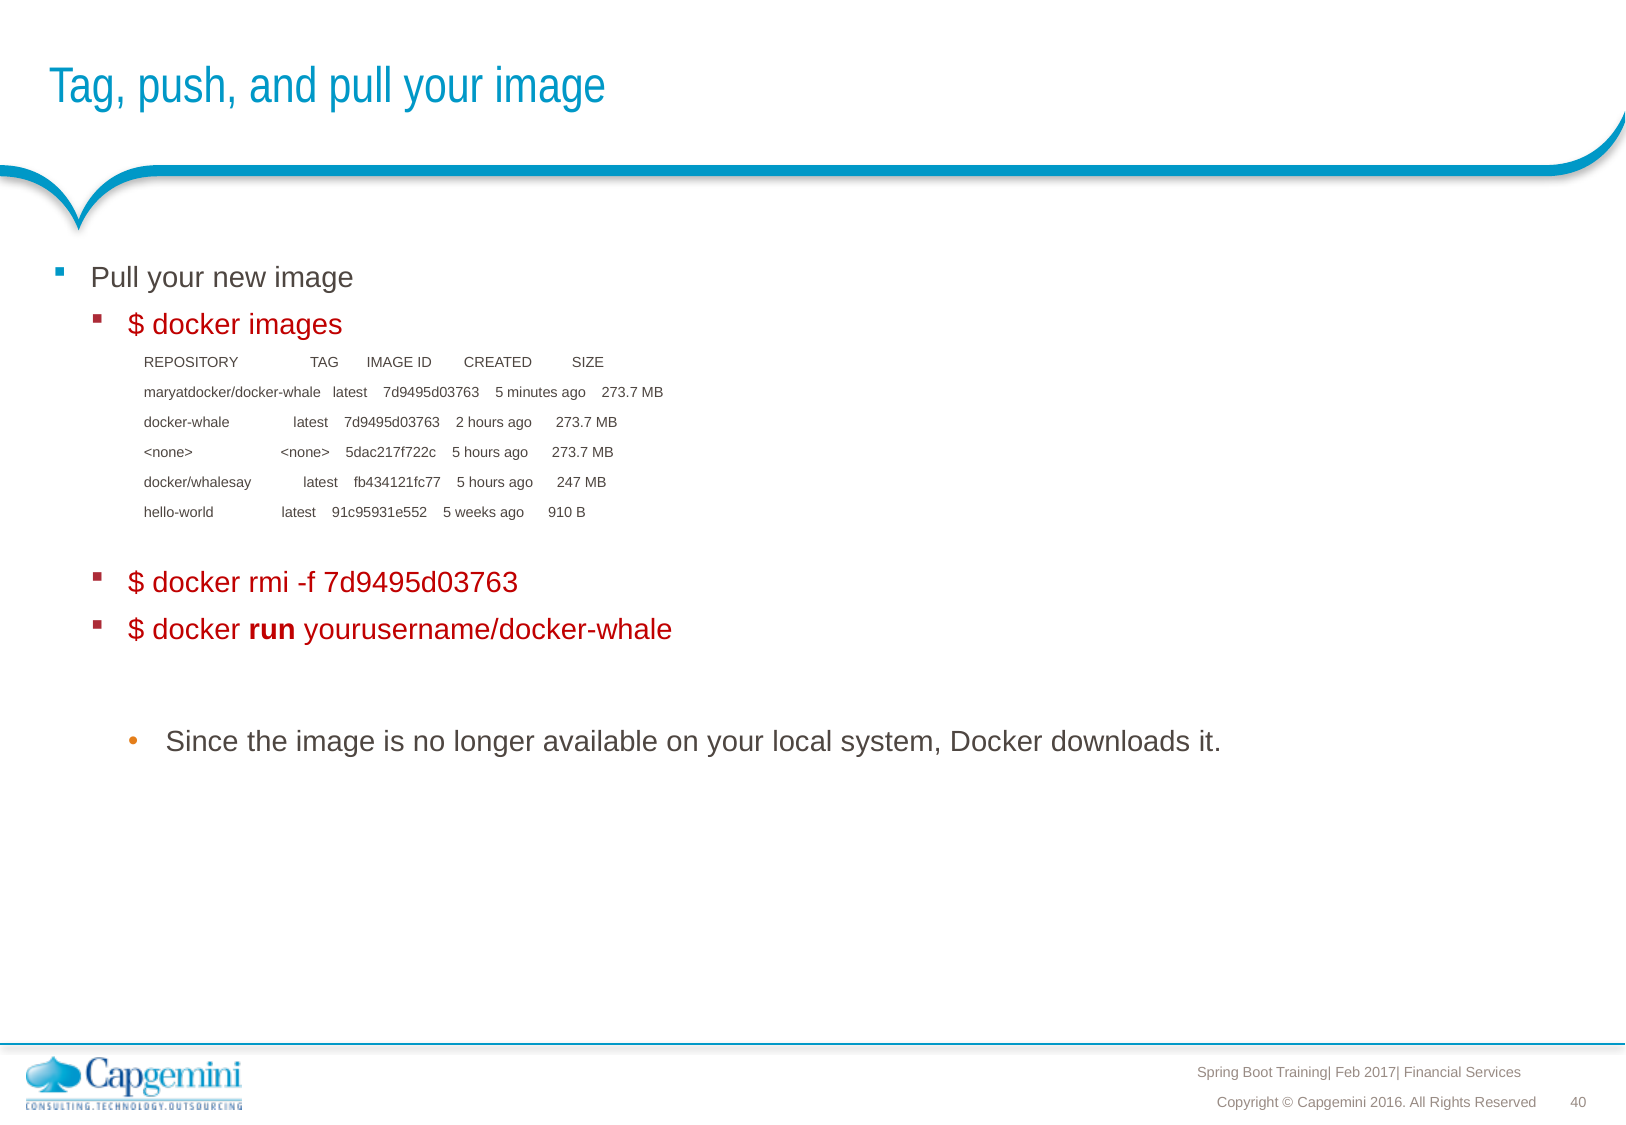

# Tag, push, and pull your image
Pull your new image
$ docker images
    REPOSITORY                  TAG       IMAGE ID        CREATED          SIZE
    maryatdocker/docker-whale   latest    7d9495d03763    5 minutes ago    273.7 MB
    docker-whale                latest    7d9495d03763    2 hours ago      273.7 MB
    <none>                      <none>    5dac217f722c    5 hours ago      273.7 MB
    docker/whalesay             latest    fb434121fc77    5 hours ago      247 MB
    hello-world                 latest    91c95931e552    5 weeks ago      910 B

$ docker rmi -f 7d9495d03763
$ docker run yourusername/docker-whale

Since the image is no longer available on your local system, Docker downloads it.